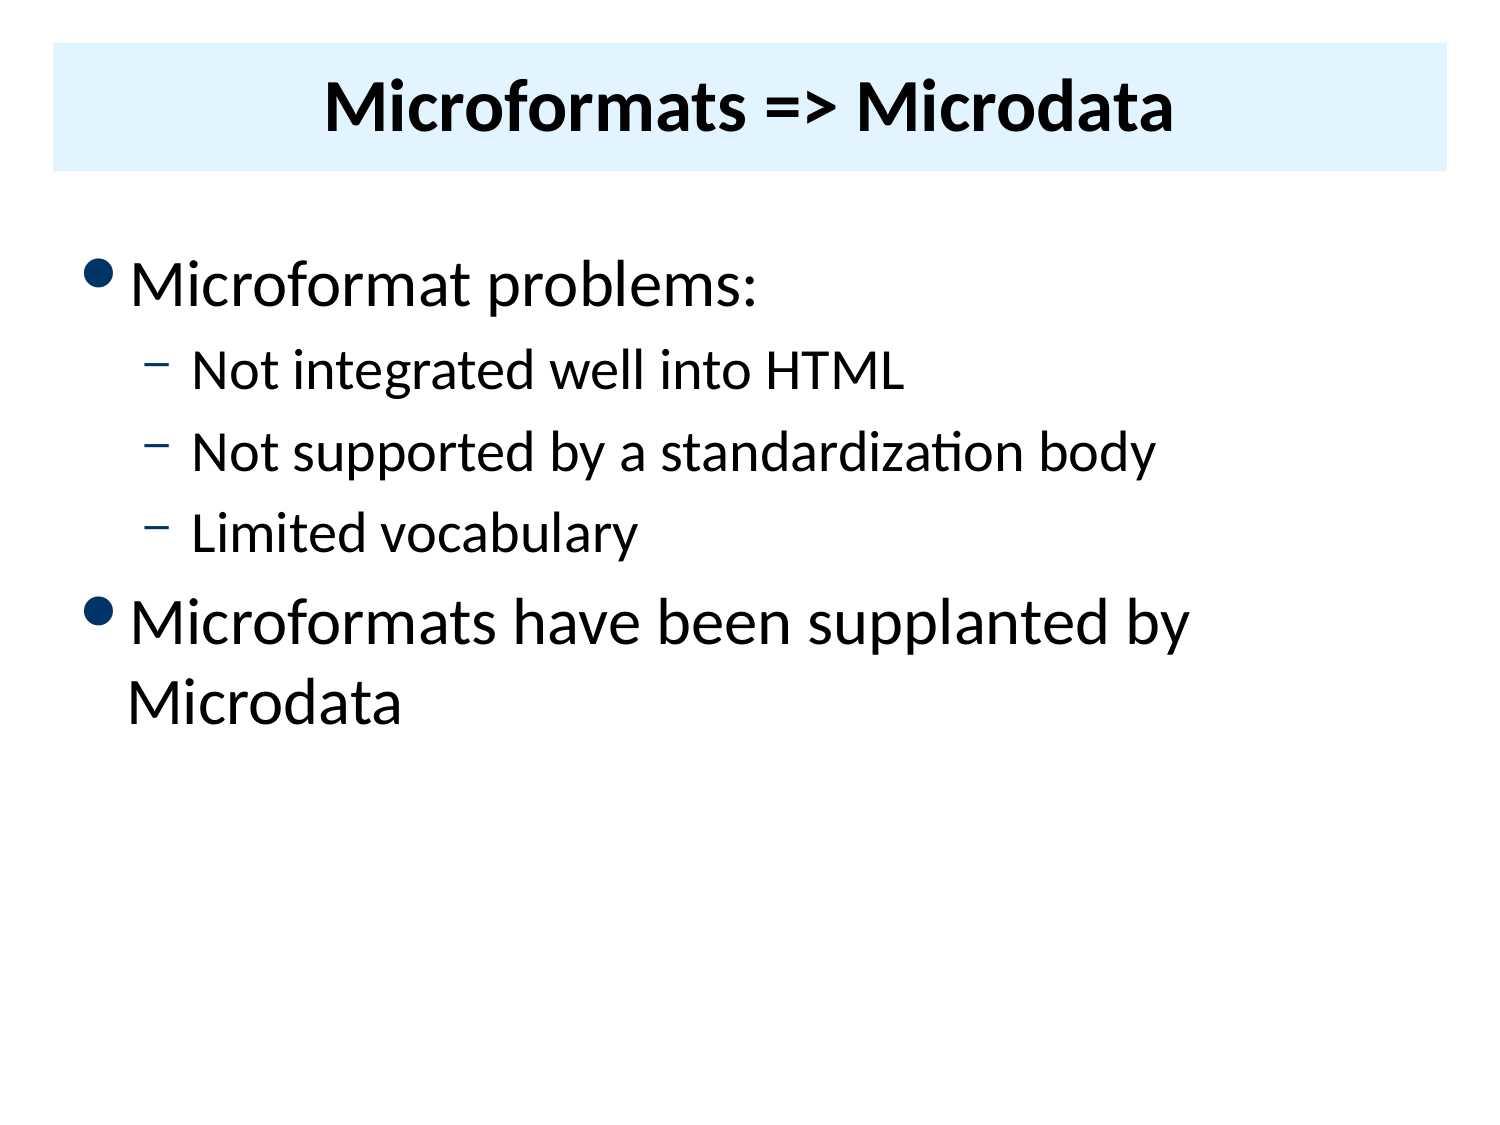

# Microformats => Microdata
Microformat problems:
Not integrated well into HTML
Not supported by a standardization body
Limited vocabulary
Microformats have been supplanted by Microdata